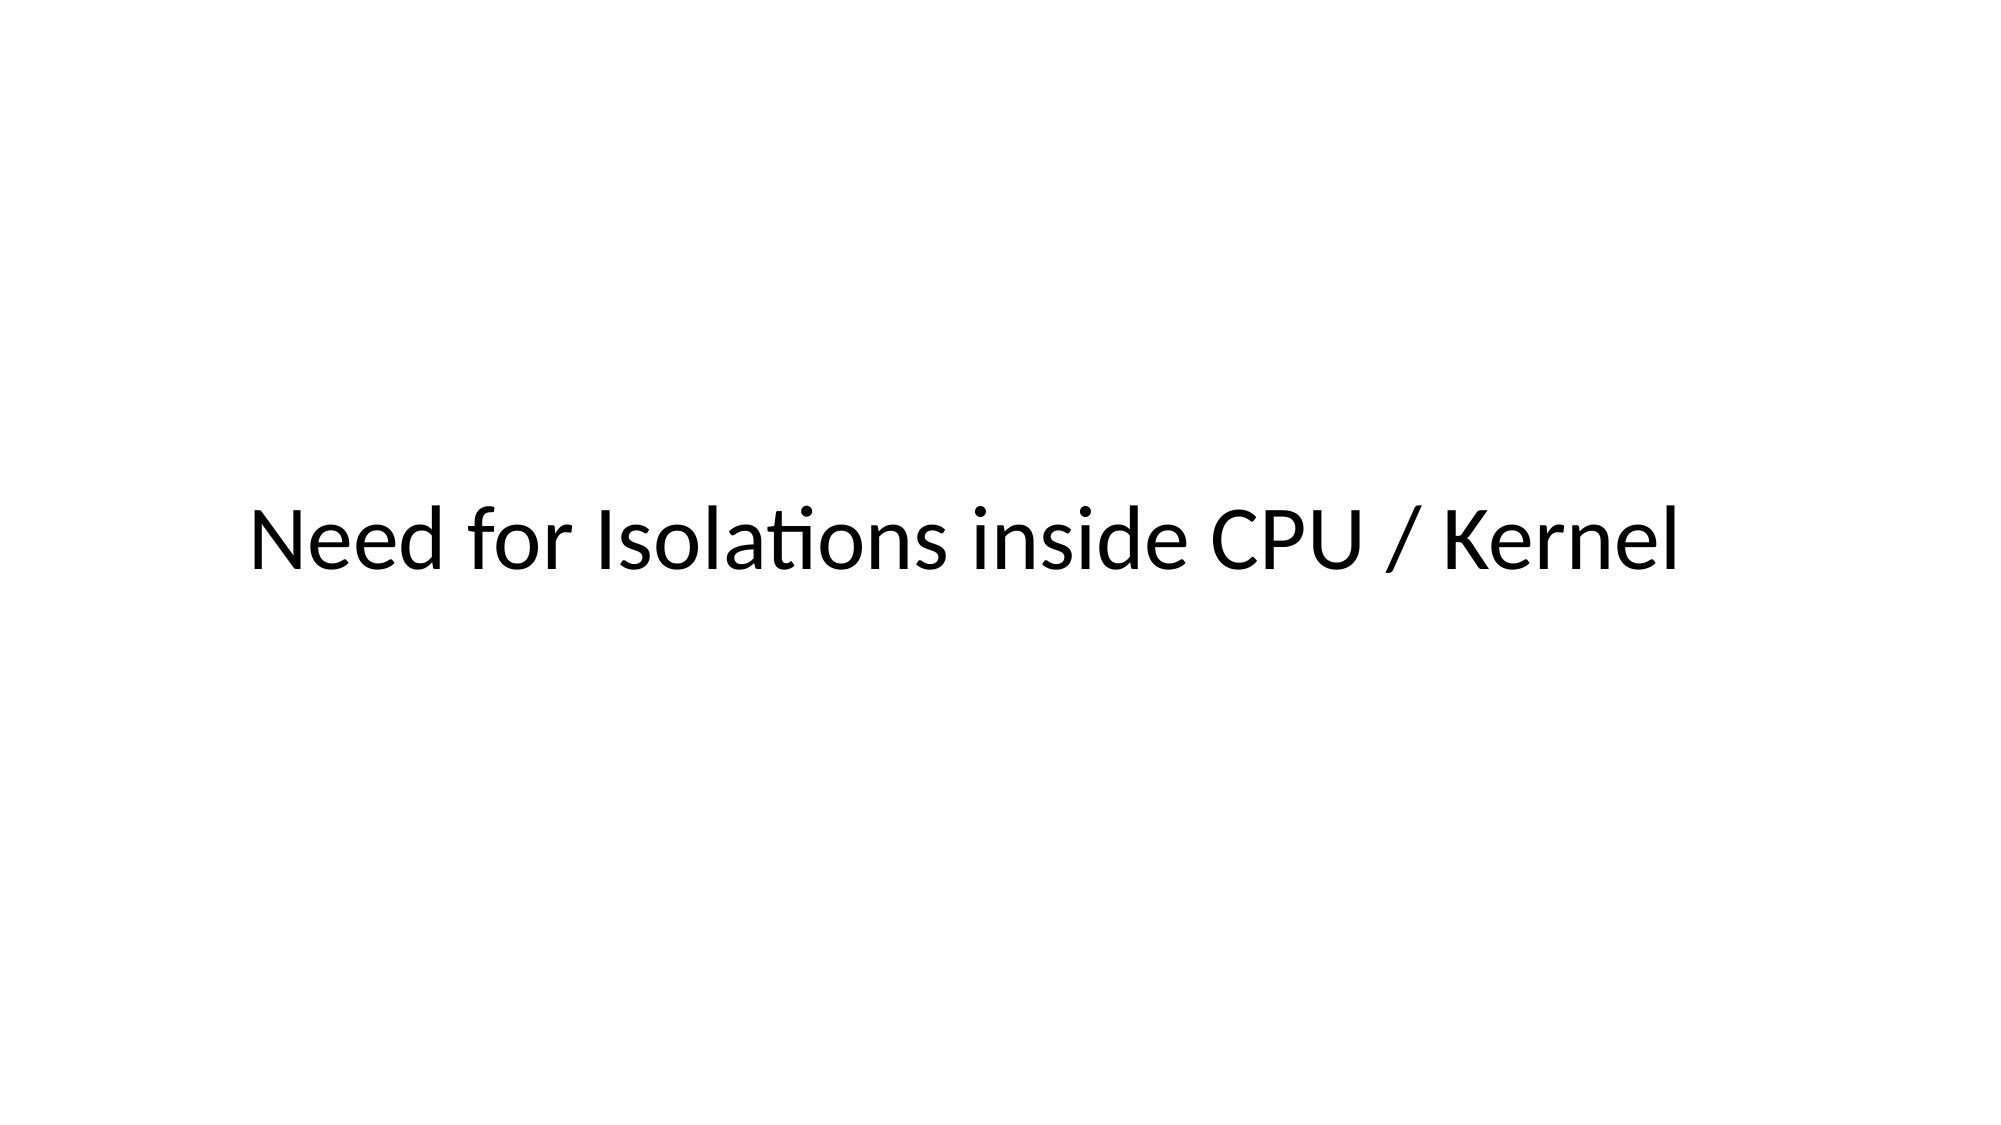

# Need for Isolations inside CPU / Kernel